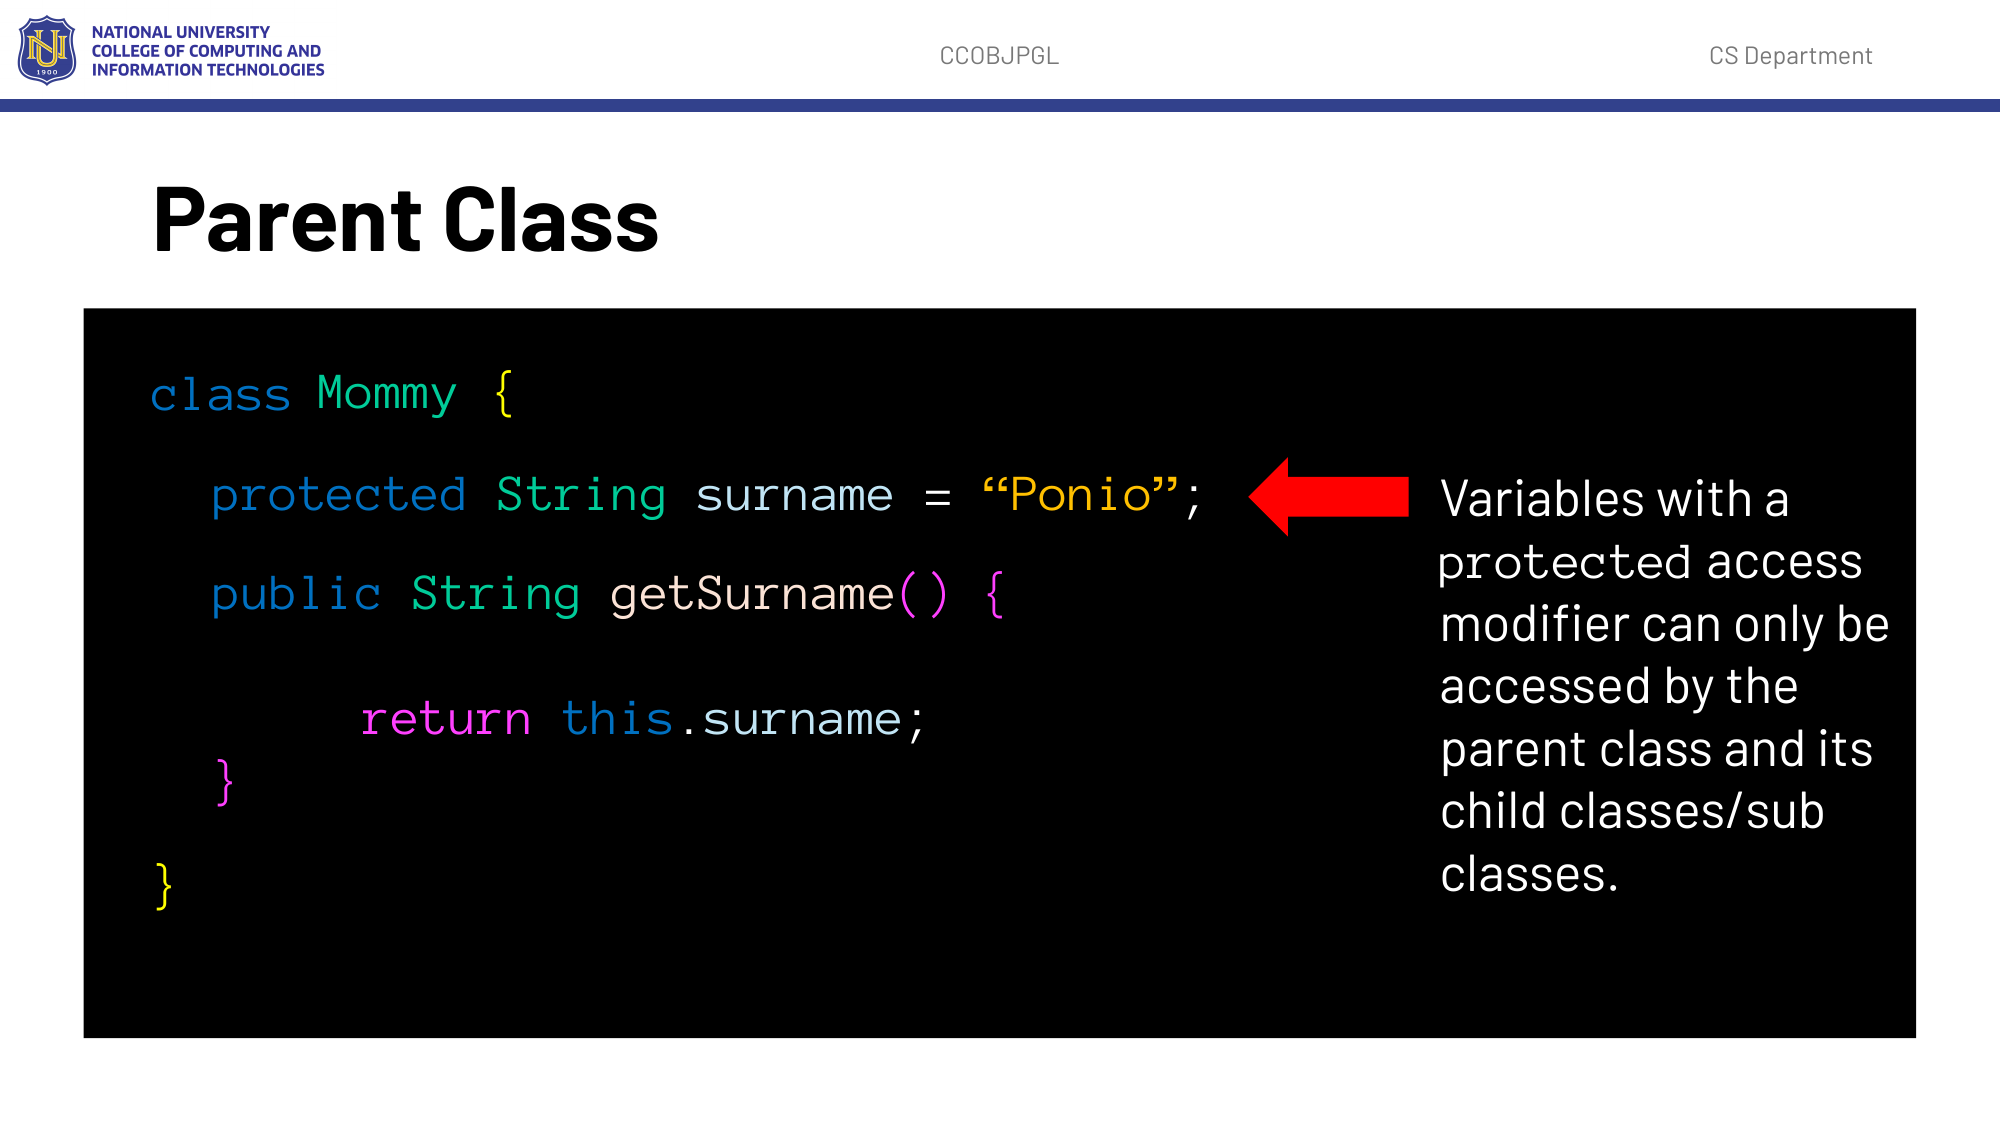

# Parent Class

{
Mommy
class
protected String surname = “Ponio”;

Variables with a protected access modifier can only be accessed by the parent class and its child classes/sub classes.
Public variable
public String getSurname() {

	return this.surname;
}

Public variable
Public method
}